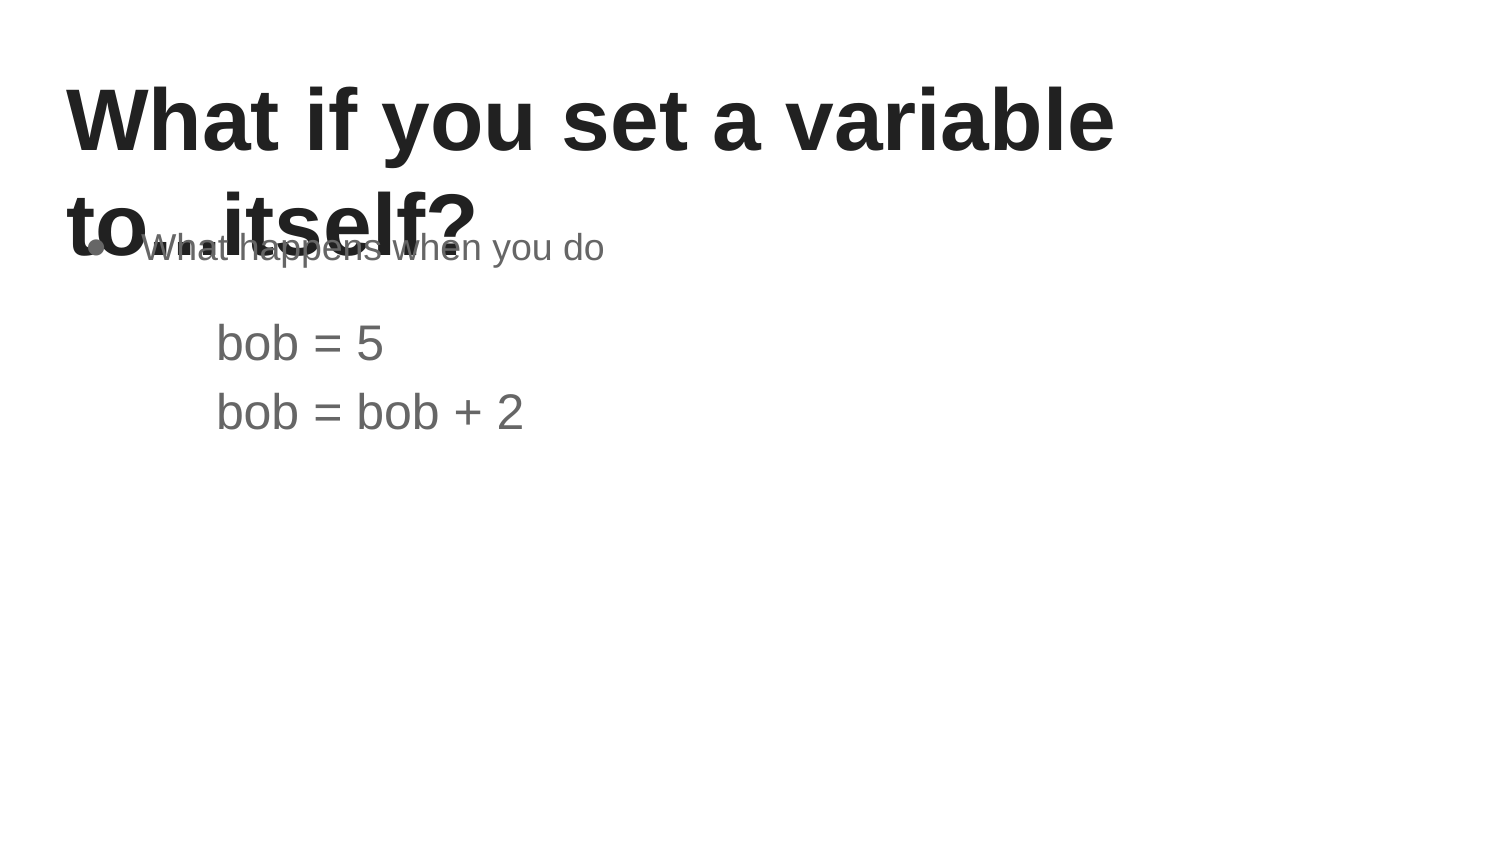

# What if you set a variable to...itself?
What happens when you do
	bob = 5
	bob = bob + 2